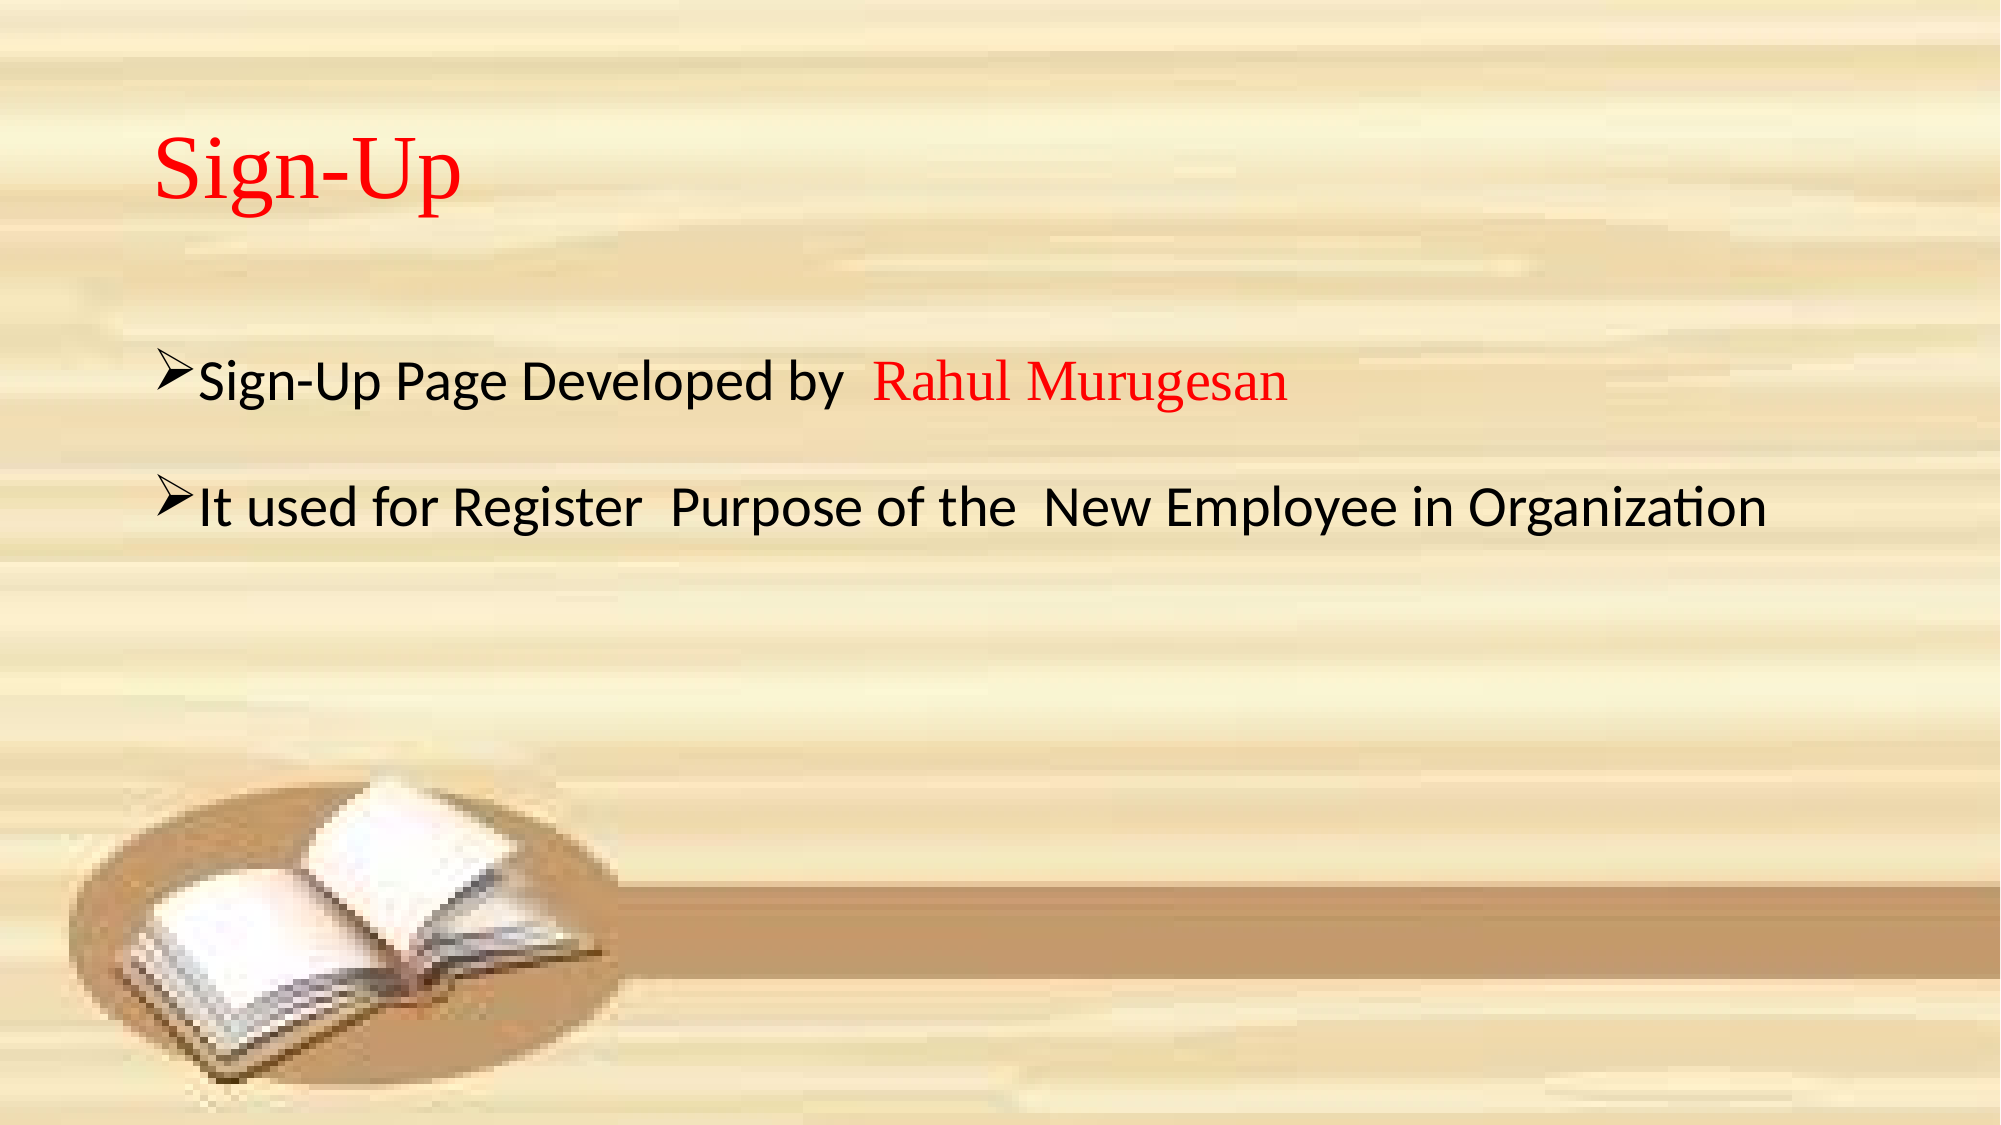

# Sign-Up
Sign-Up Page Developed by  Rahul Murugesan
It used for Register  Purpose of the  New Employee in Organization